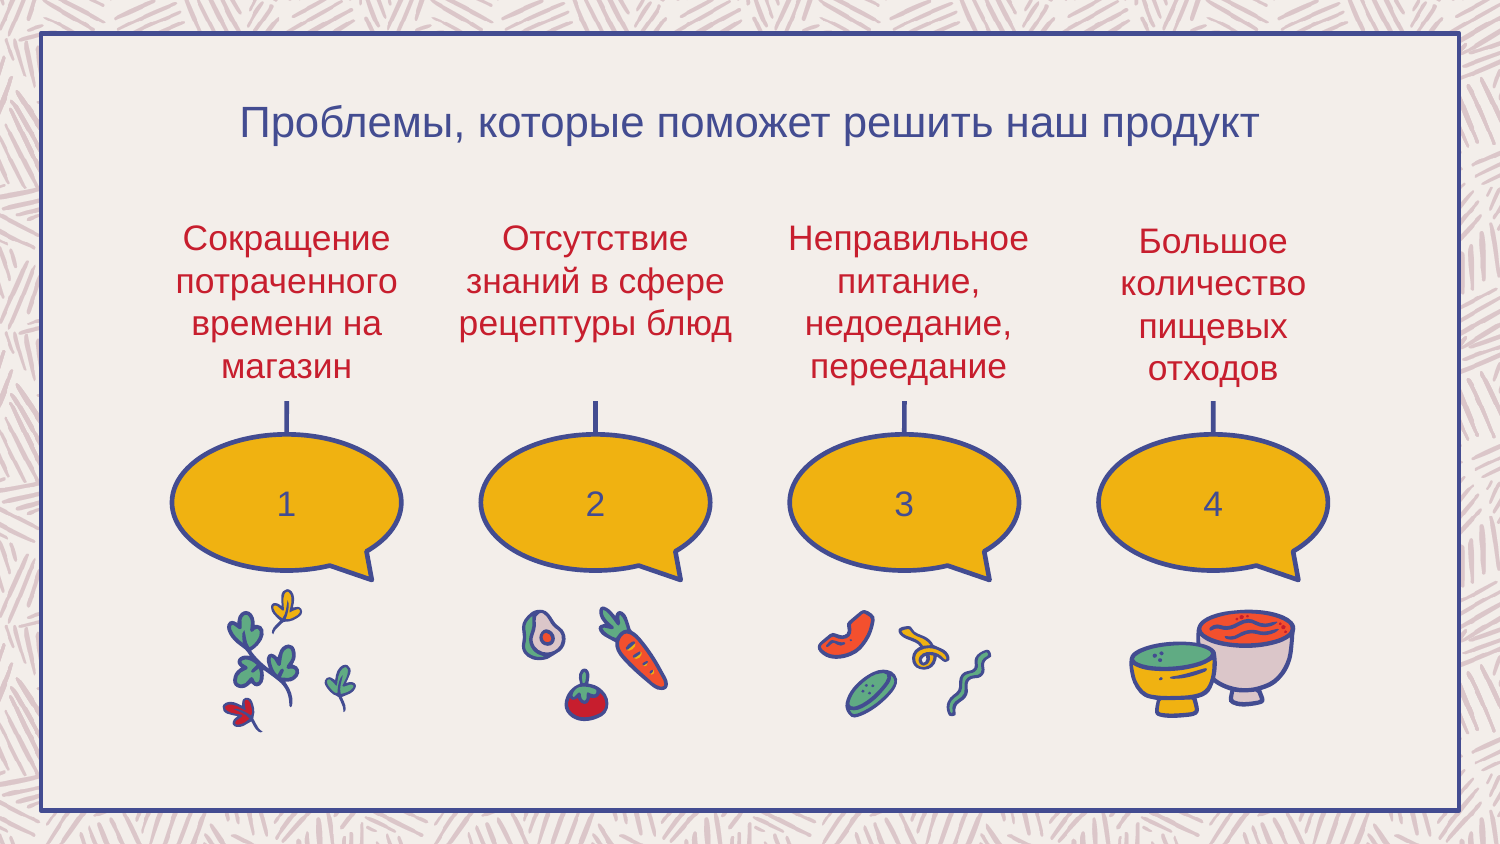

# Проблемы, которые поможет решить наш продукт
Сокращение потраченного времени на магазин
Отсутствие знаний в сфере рецептуры блюд

Неправильное питание, недоедание, переедание
Большое количество пищевых отходов
1
2
3
4